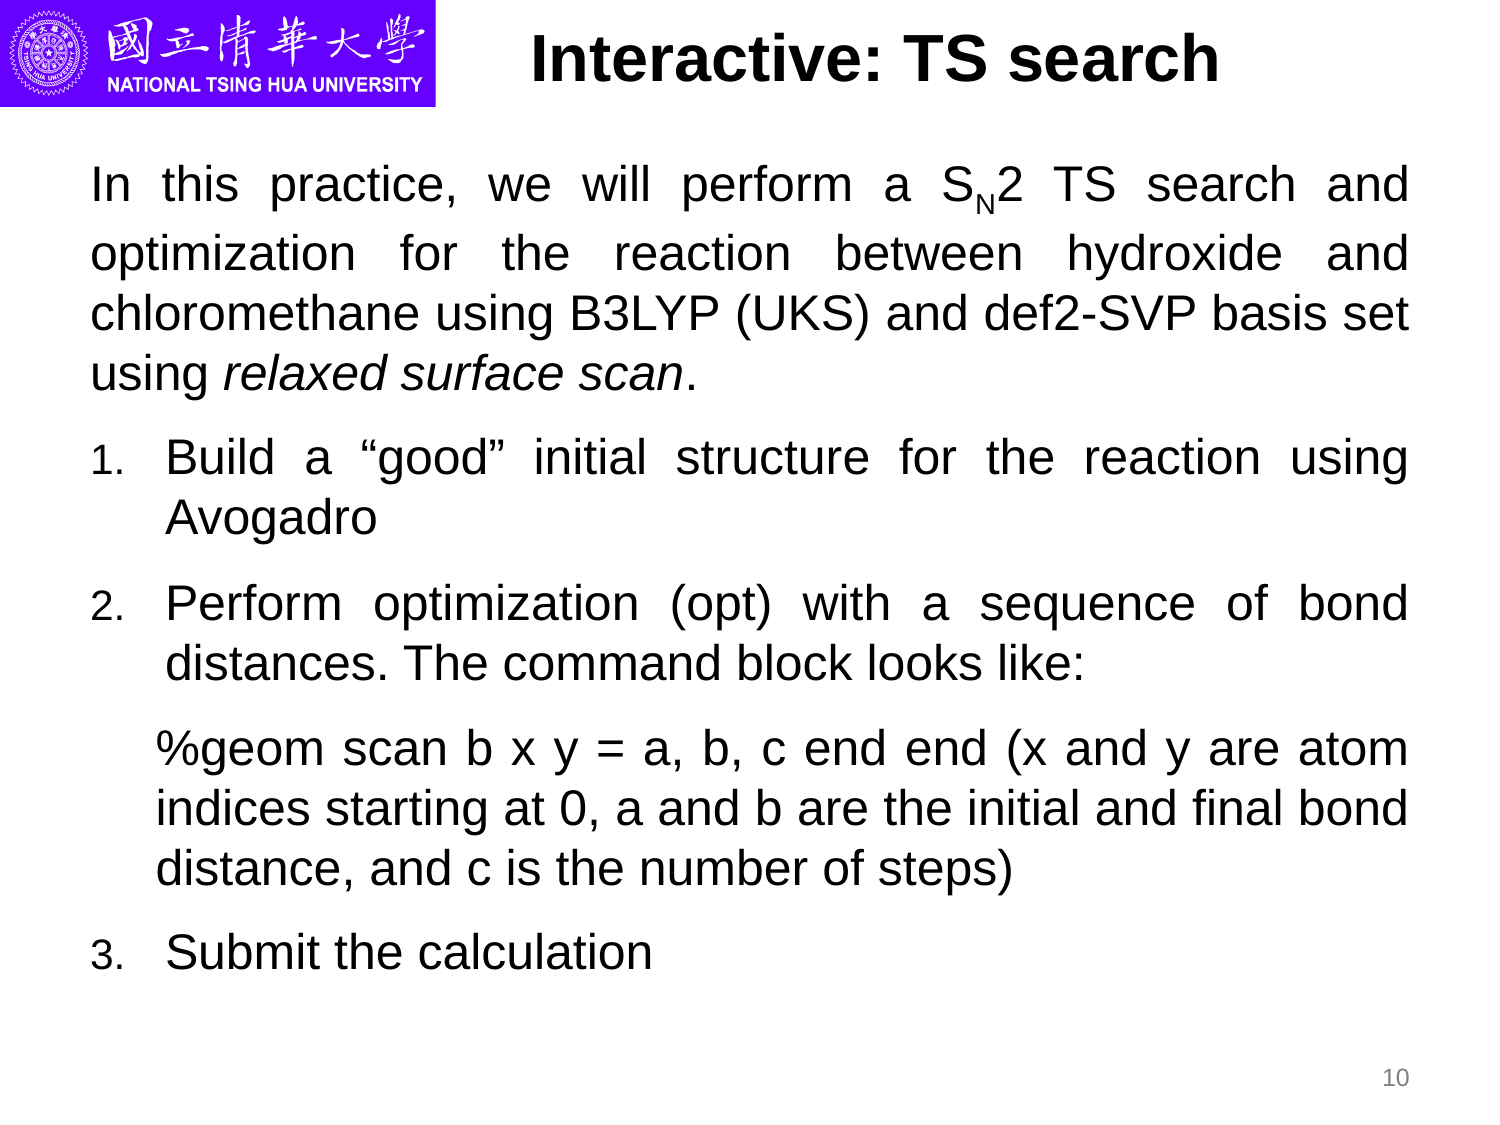

# Interactive: TS search

In this practice, we will perform a SN2 TS search and optimization for the reaction between hydroxide and chloromethane using B3LYP (UKS) and def2-SVP basis set using relaxed surface scan.
Build a “good” initial structure for the reaction using Avogadro
Perform optimization (opt) with a sequence of bond distances. The command block looks like:
%geom scan b x y = a, b, c end end (x and y are atom indices starting at 0, a and b are the initial and final bond distance, and c is the number of steps)
Submit the calculation
10